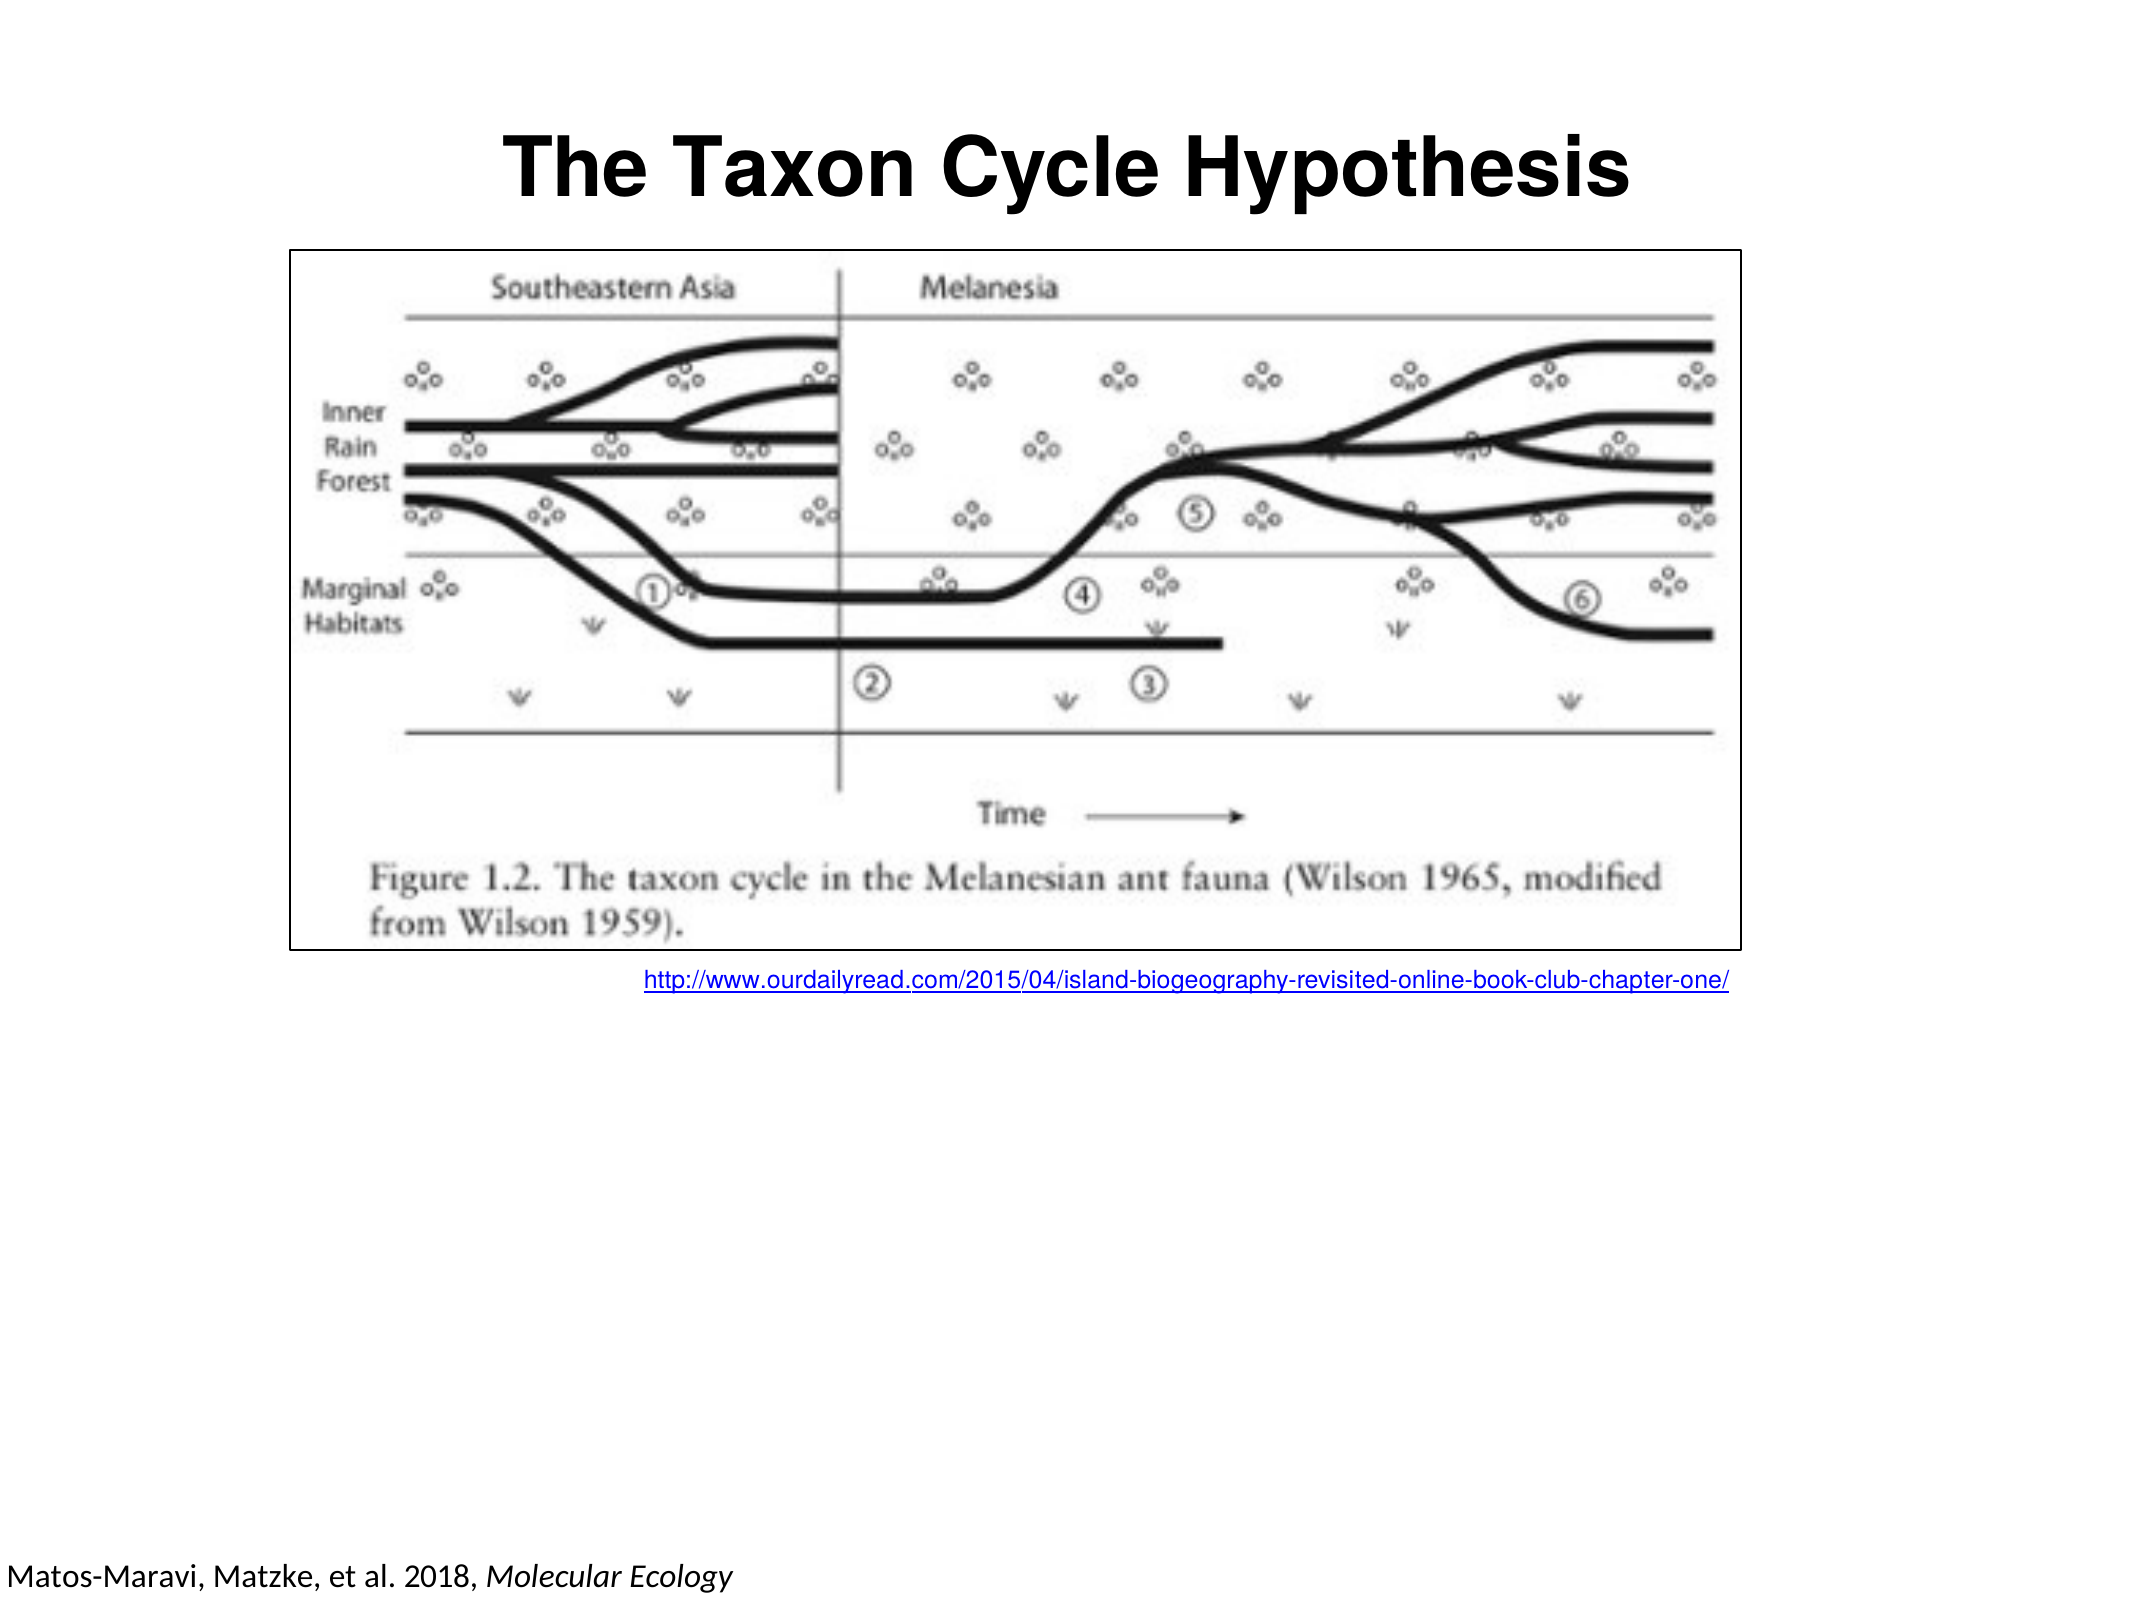

# The Taxon Cycle Hypothesis

http://www.ourdailyread.com/2015/04/island-biogeography-revisited-online-book-club-chapter-one/
Matos-Maravi, Matzke, et al. 2018, Molecular Ecology